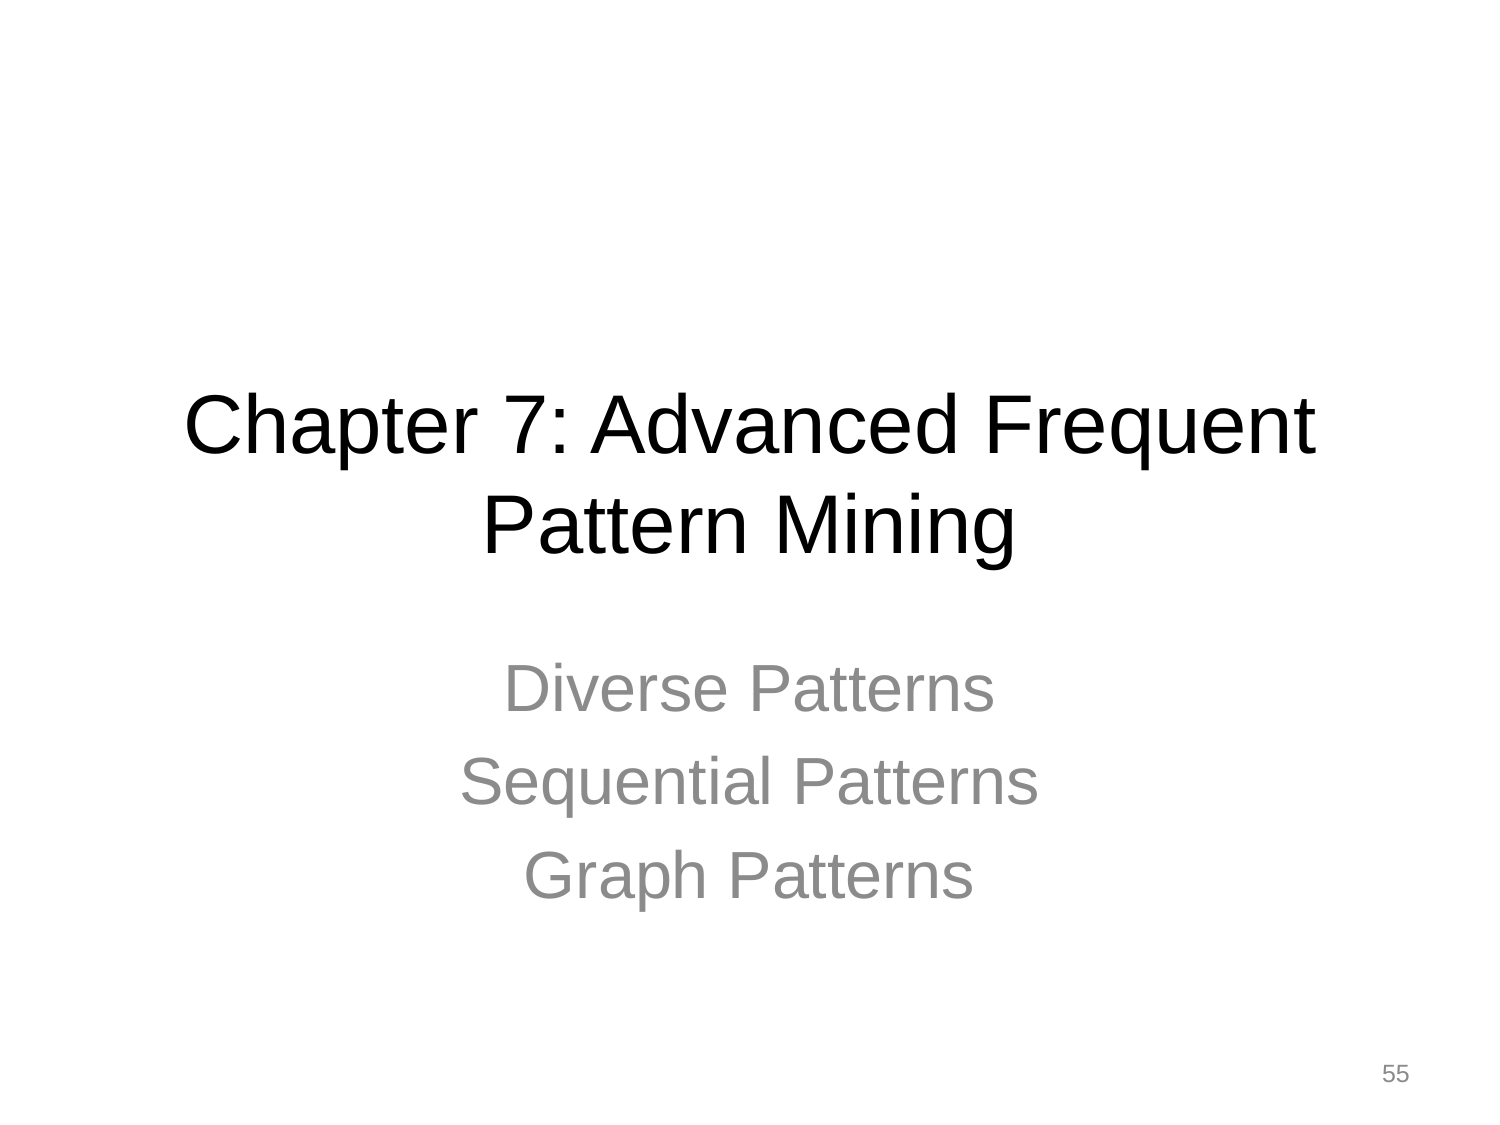

# Chapter 7: Advanced Frequent Pattern Mining
Diverse Patterns
Sequential Patterns
Graph Patterns
55